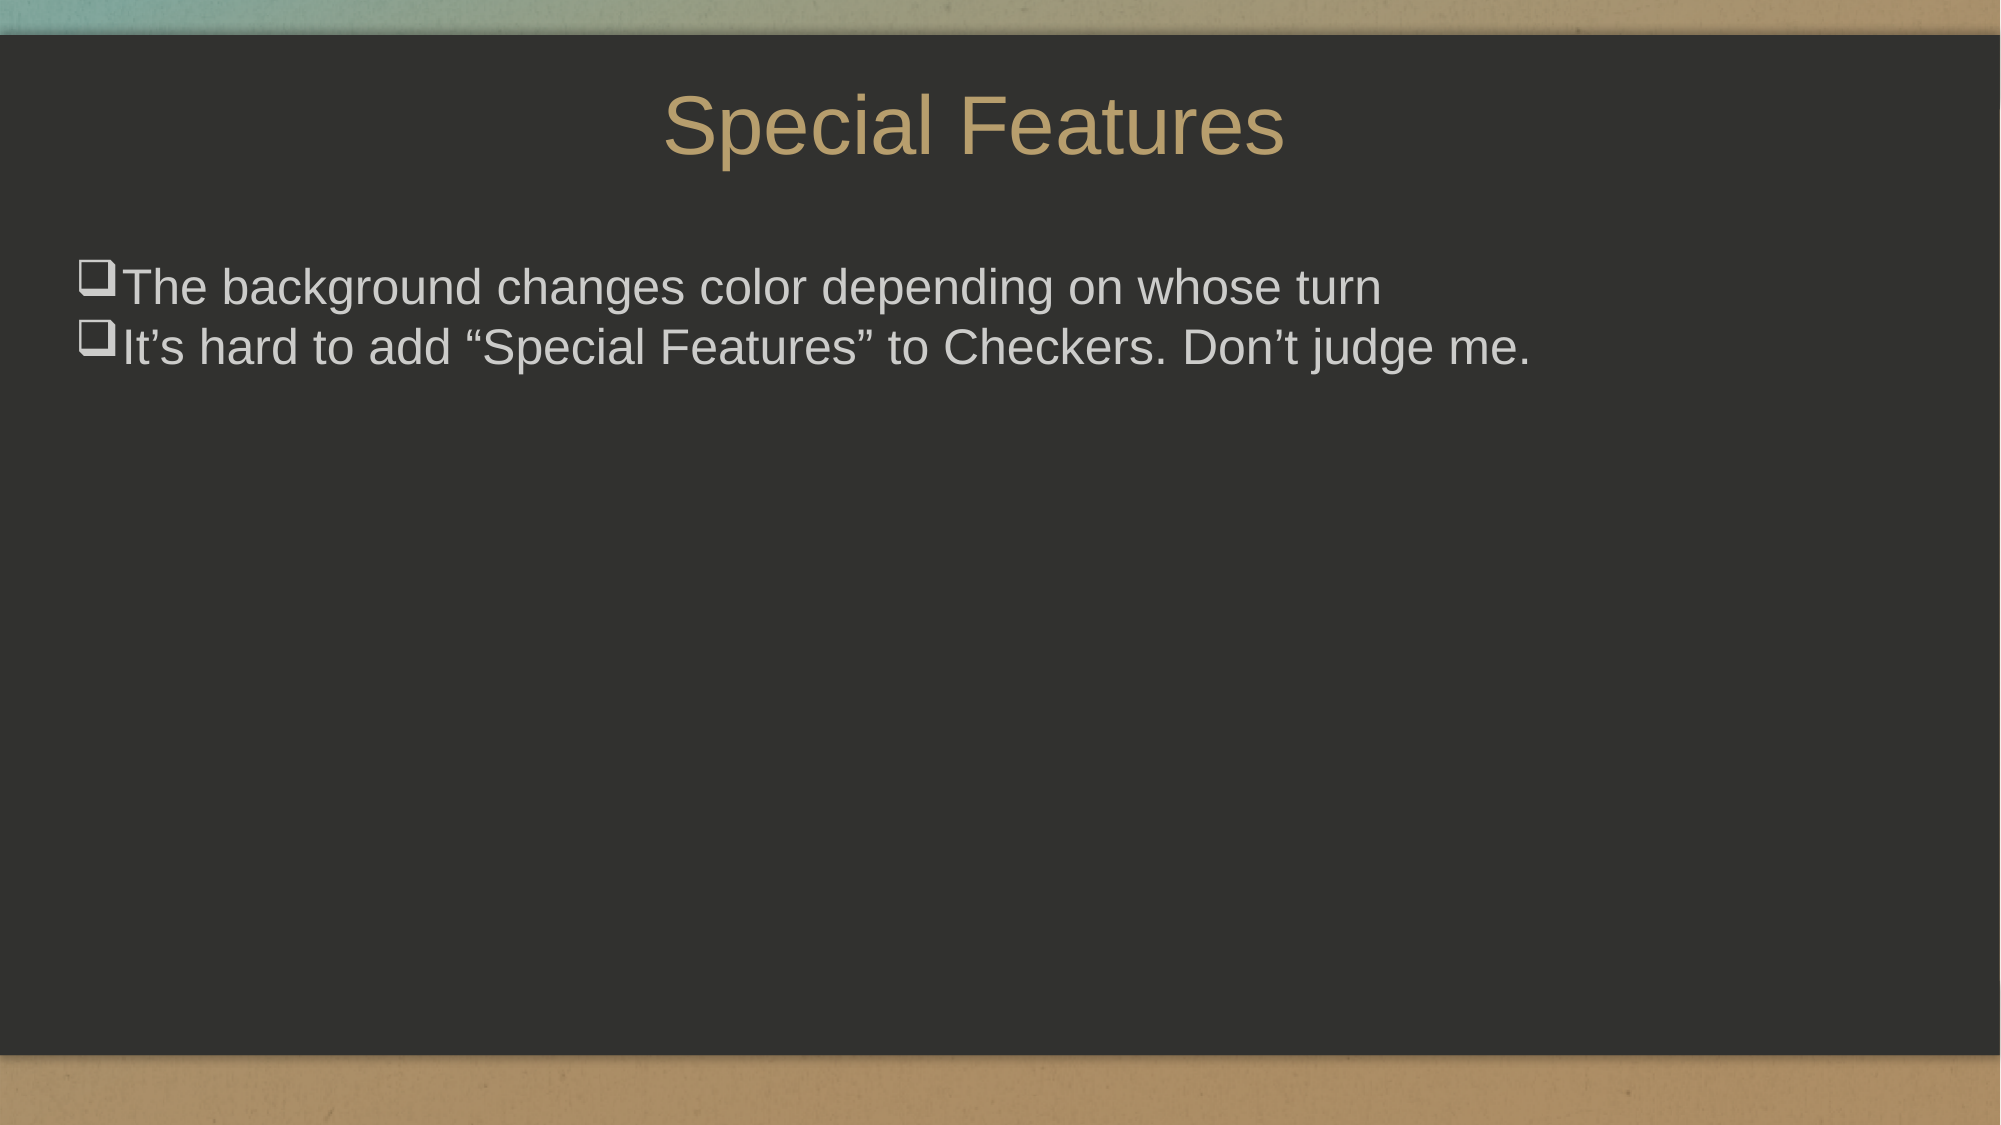

# Special Features
The background changes color depending on whose turn
It’s hard to add “Special Features” to Checkers. Don’t judge me.